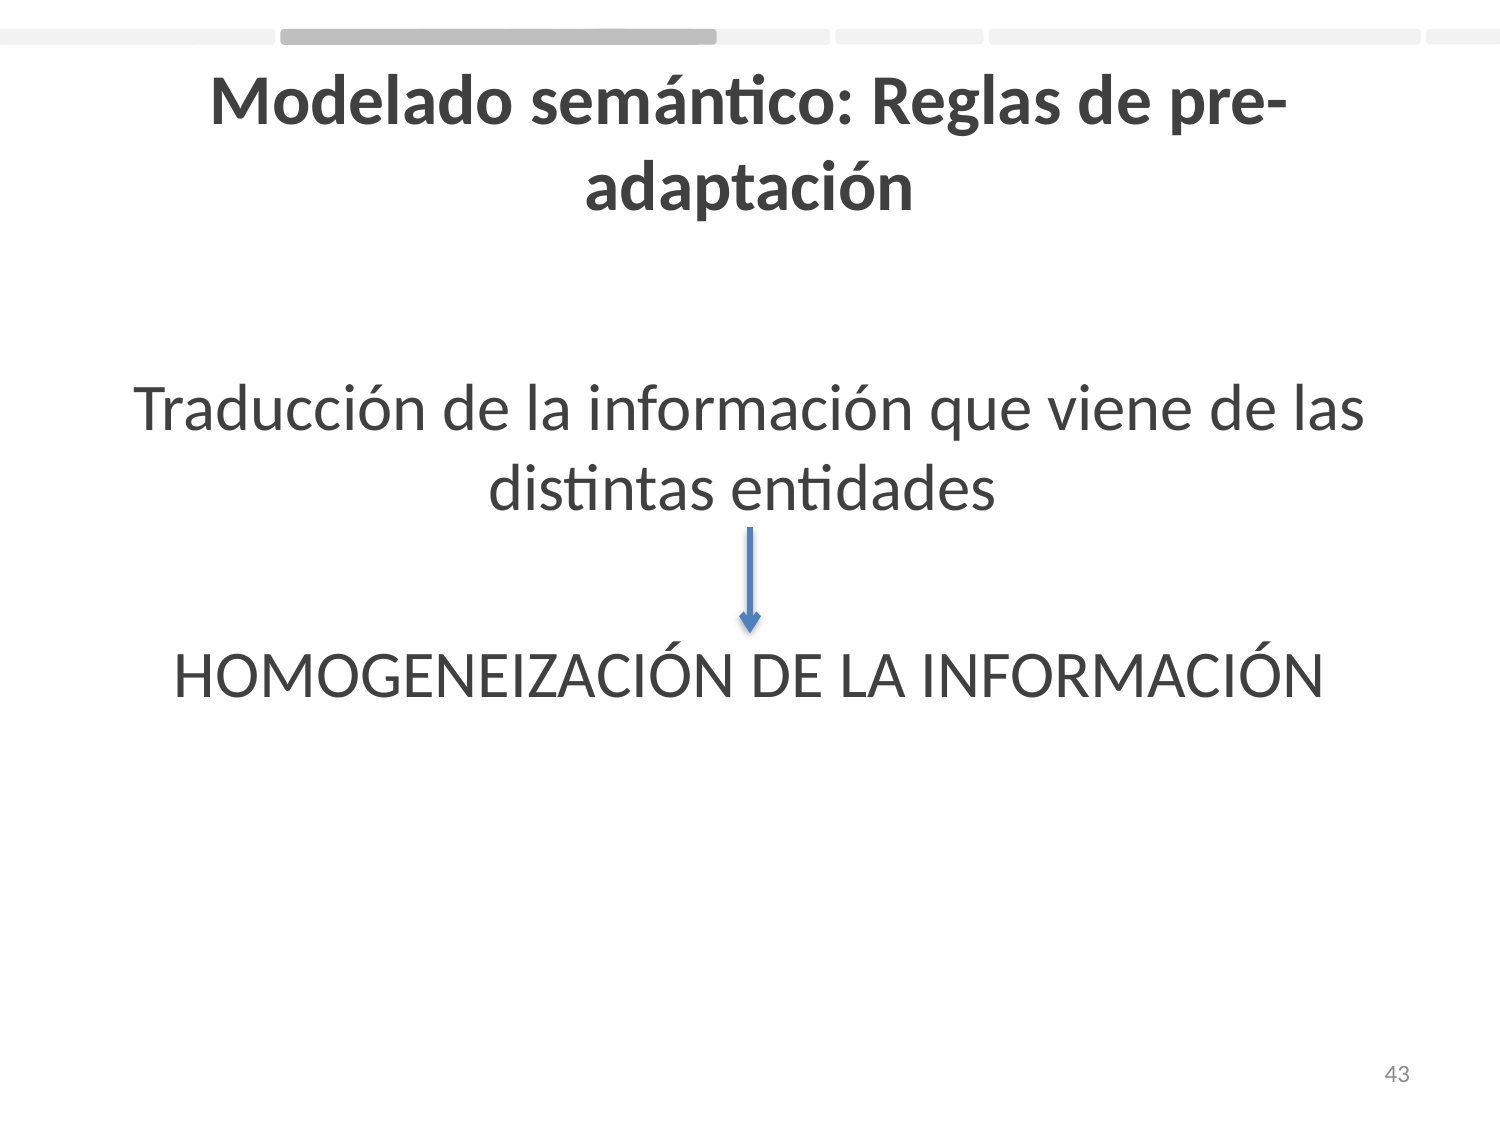

# Modelado semántico: Reglas de pre-adaptación

Traducción de la información que viene de las distintas entidades

HOMOGENEIZACIÓN DE LA INFORMACIÓN
43